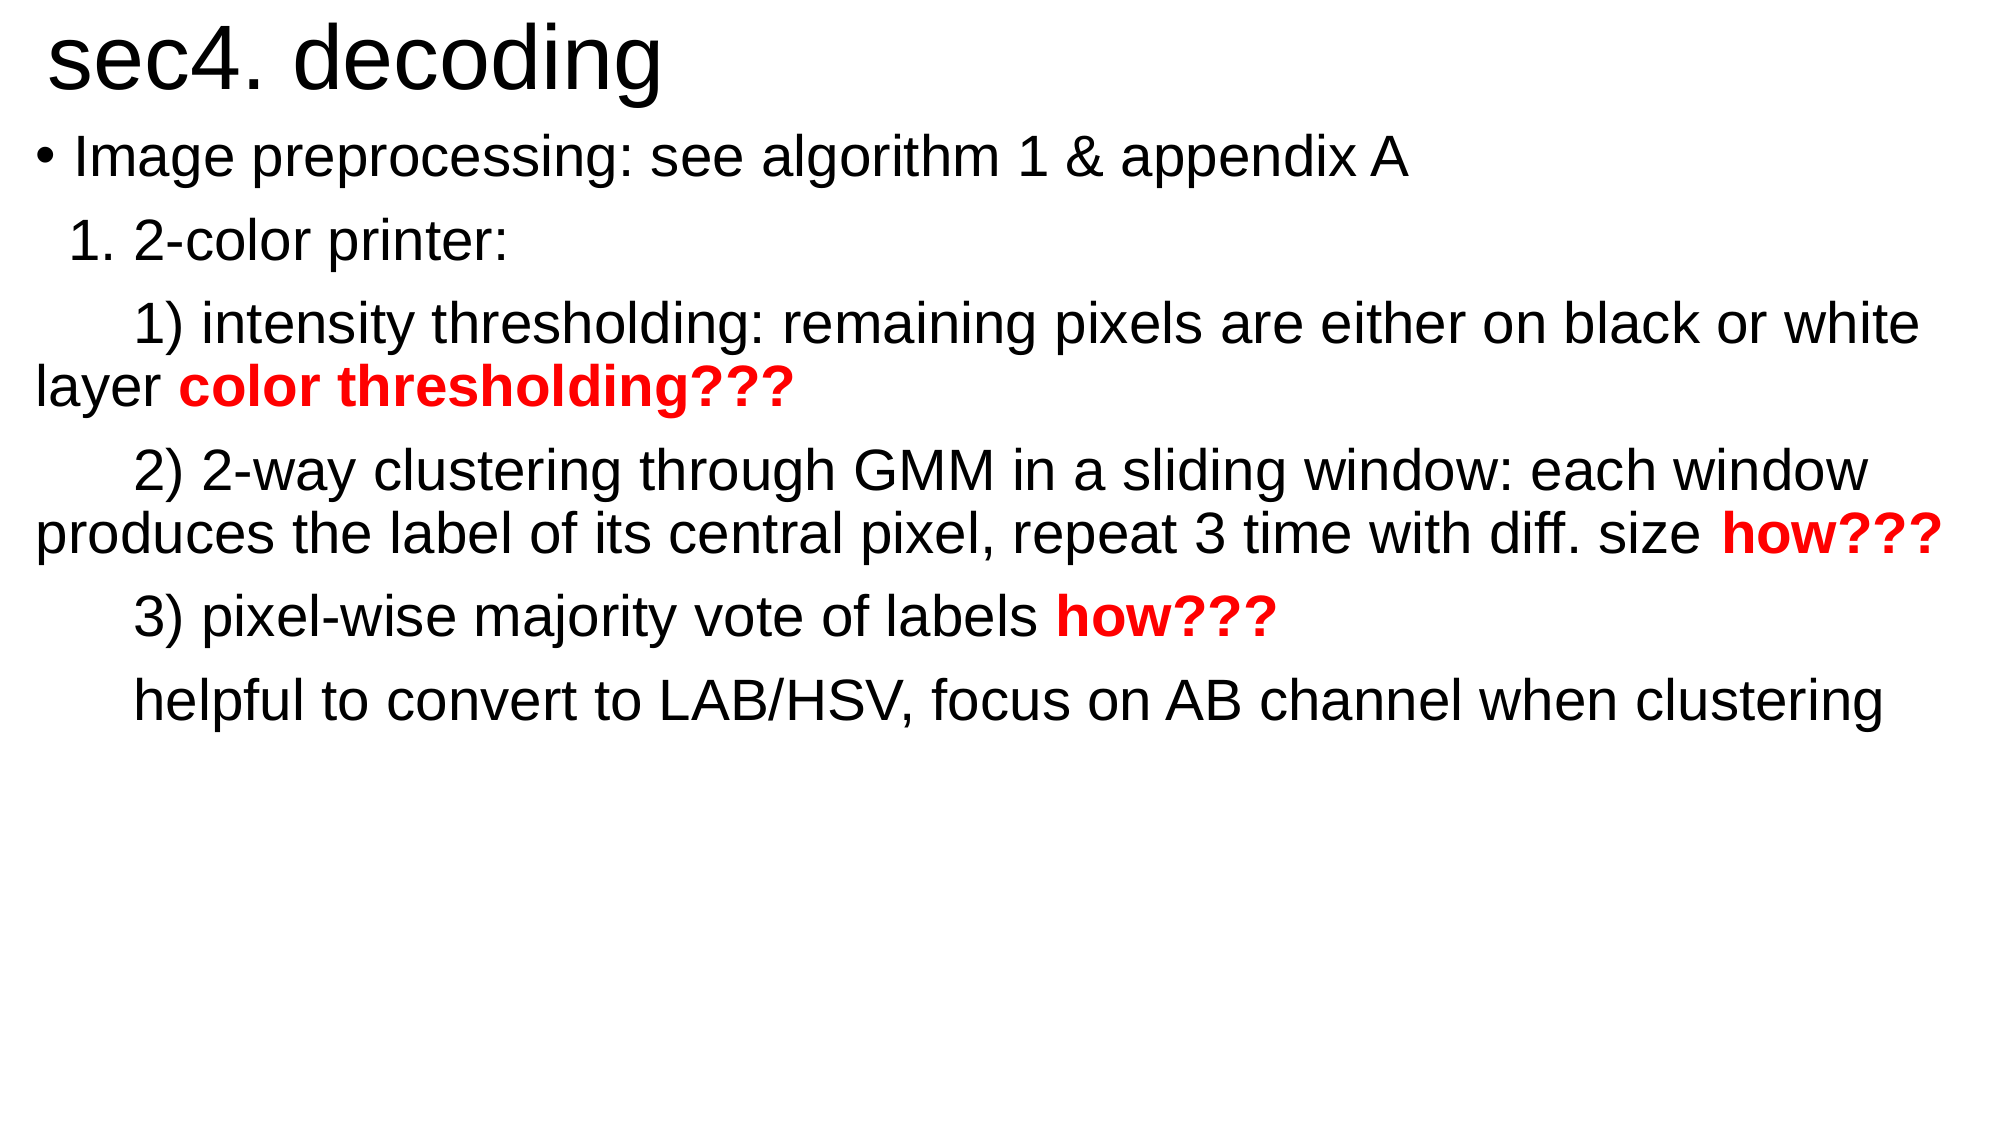

# sec4. decoding
Image preprocessing: see algorithm 1 & appendix A
  1. 2-color printer:
      1) intensity thresholding: remaining pixels are either on black or white layer color thresholding???
      2) 2-way clustering through GMM in a sliding window: each window produces the label of its central pixel, repeat 3 time with diff. size how???
      3) pixel-wise majority vote of labels how???
      helpful to convert to LAB/HSV, focus on AB channel when clustering